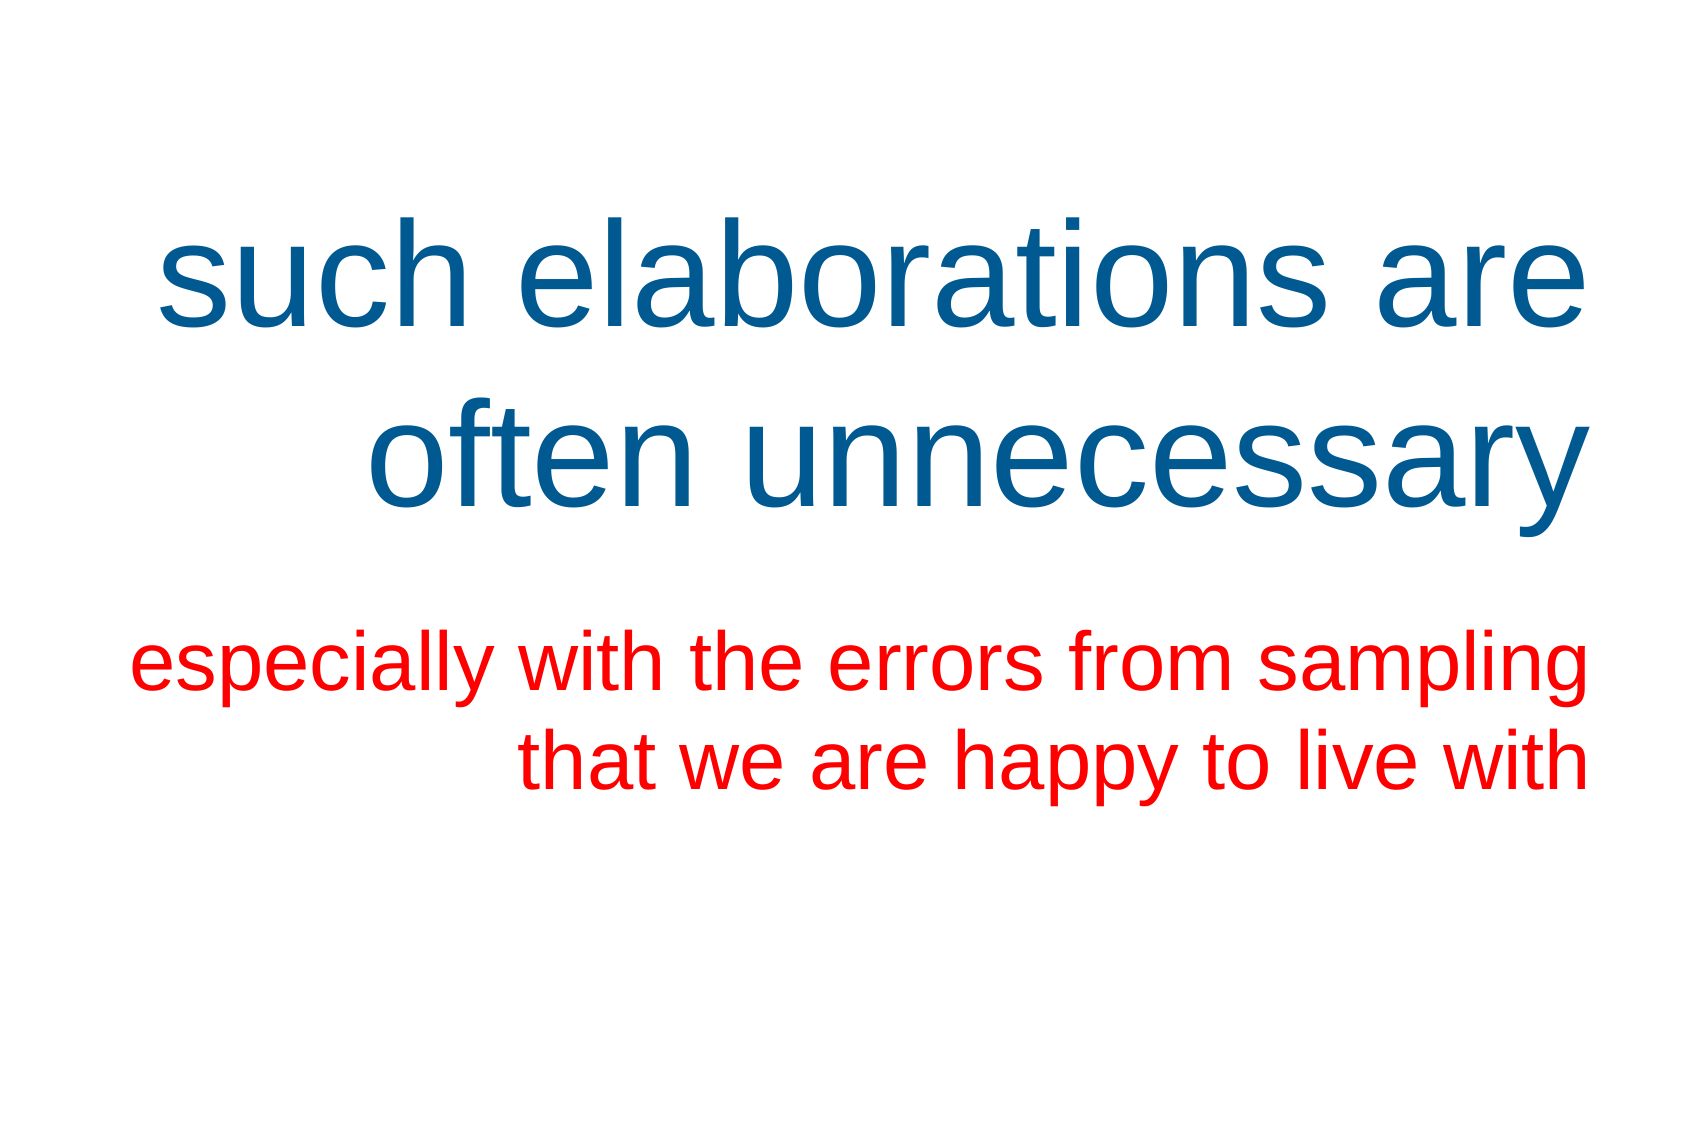

such elaborations are often unnecessary

especially with the errors from sampling that we are happy to live with